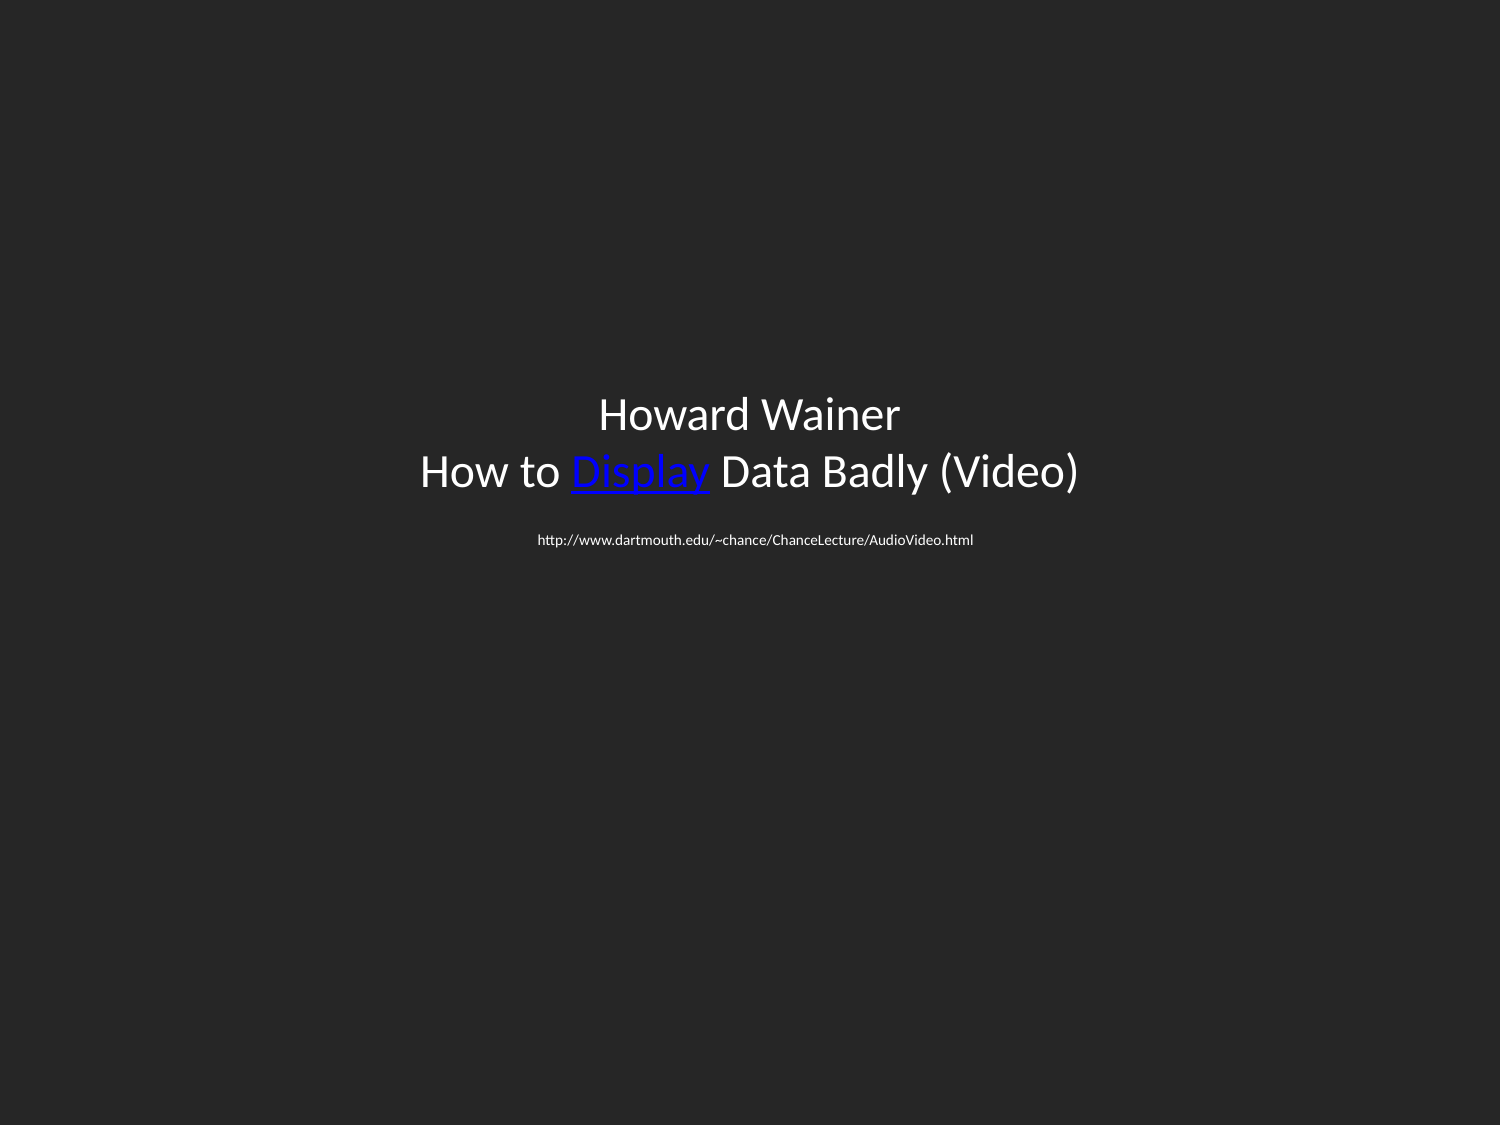

# Howard Wainer How to Display Data Badly (Video) http://www.dartmouth.edu/~chance/ChanceLecture/AudioVideo.html